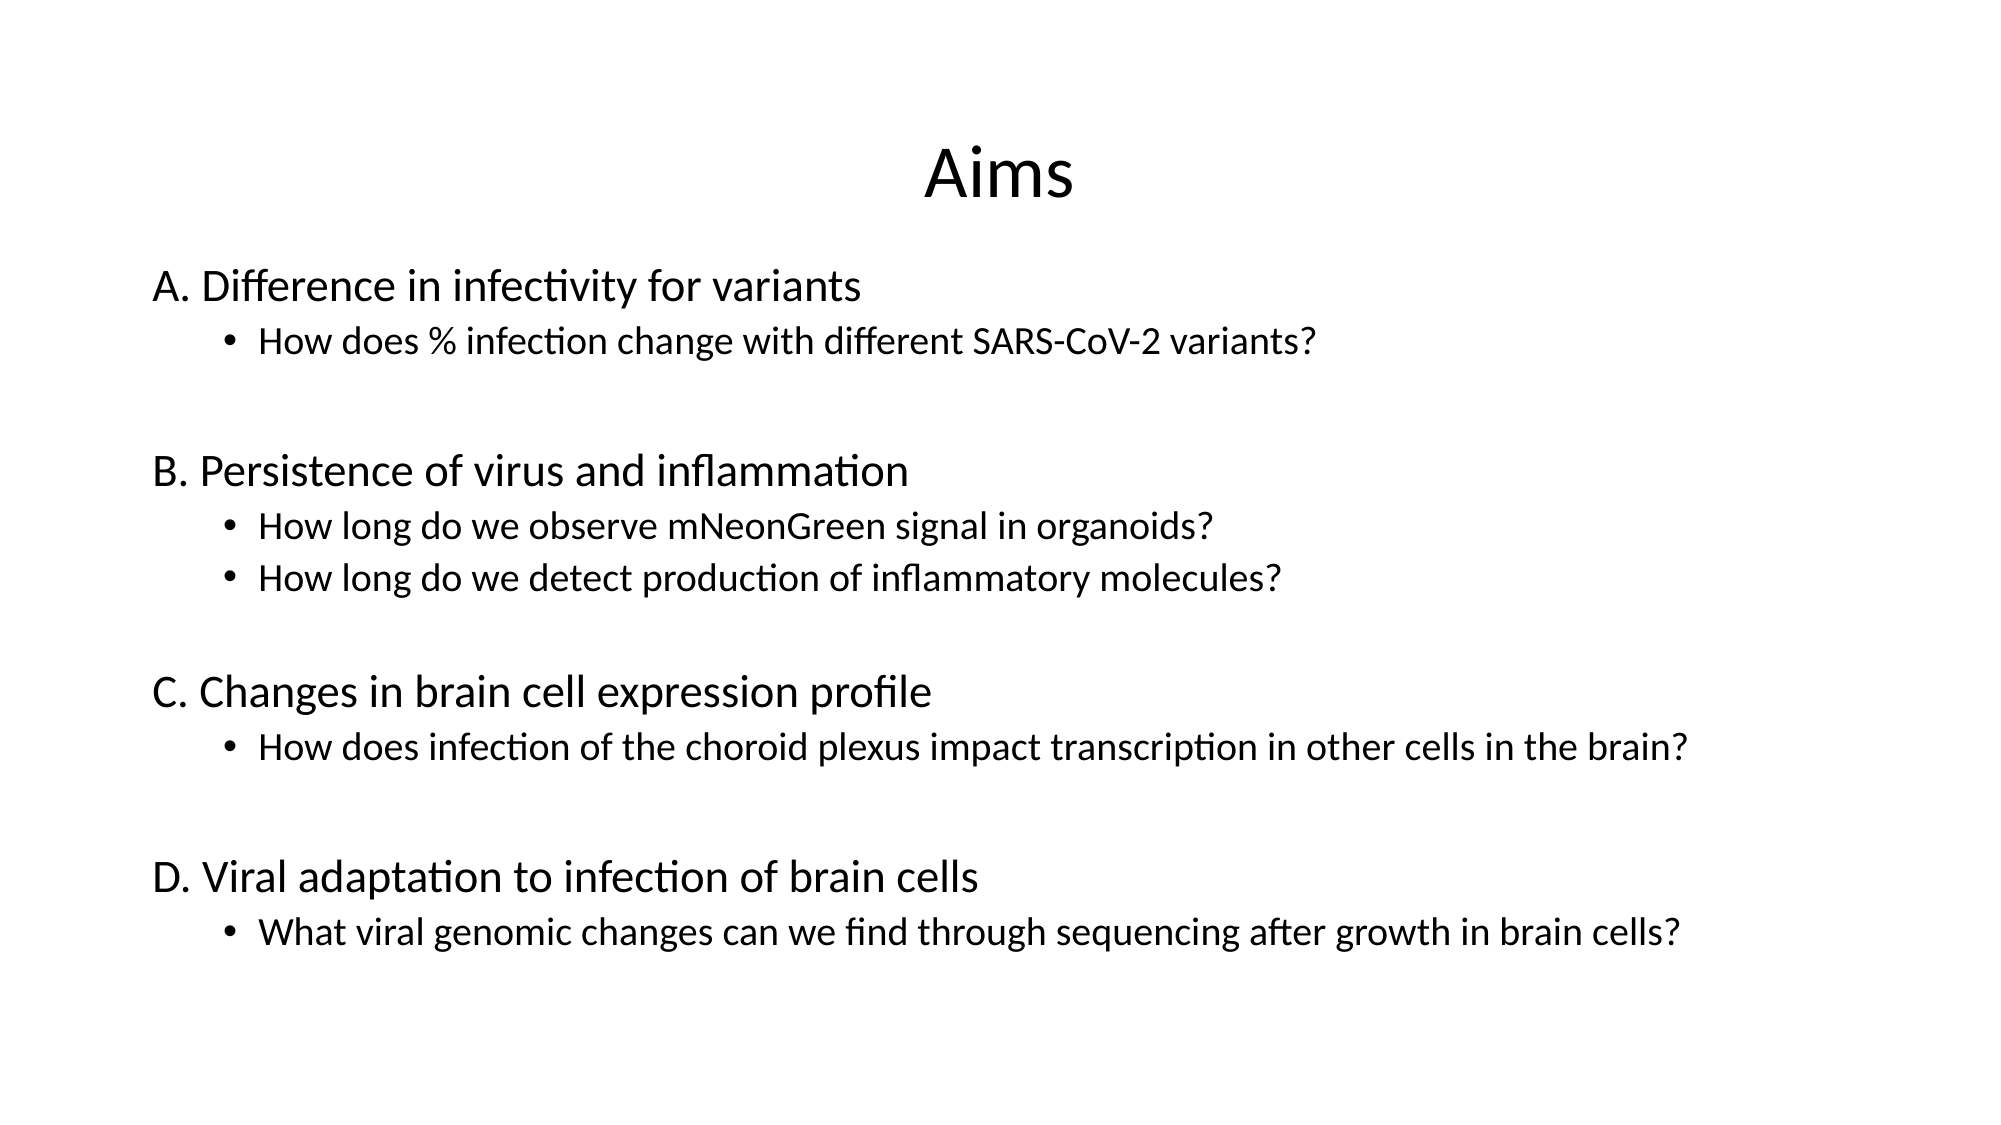

# Aims
A. Difference in infectivity for variants
How does % infection change with different SARS-CoV-2 variants?

B. Persistence of virus and inflammation
How long do we observe mNeonGreen signal in organoids?
How long do we detect production of inflammatory molecules?

C. Changes in brain cell expression profile
How does infection of the choroid plexus impact transcription in other cells in the brain?

D. Viral adaptation to infection of brain cells
What viral genomic changes can we find through sequencing after growth in brain cells?